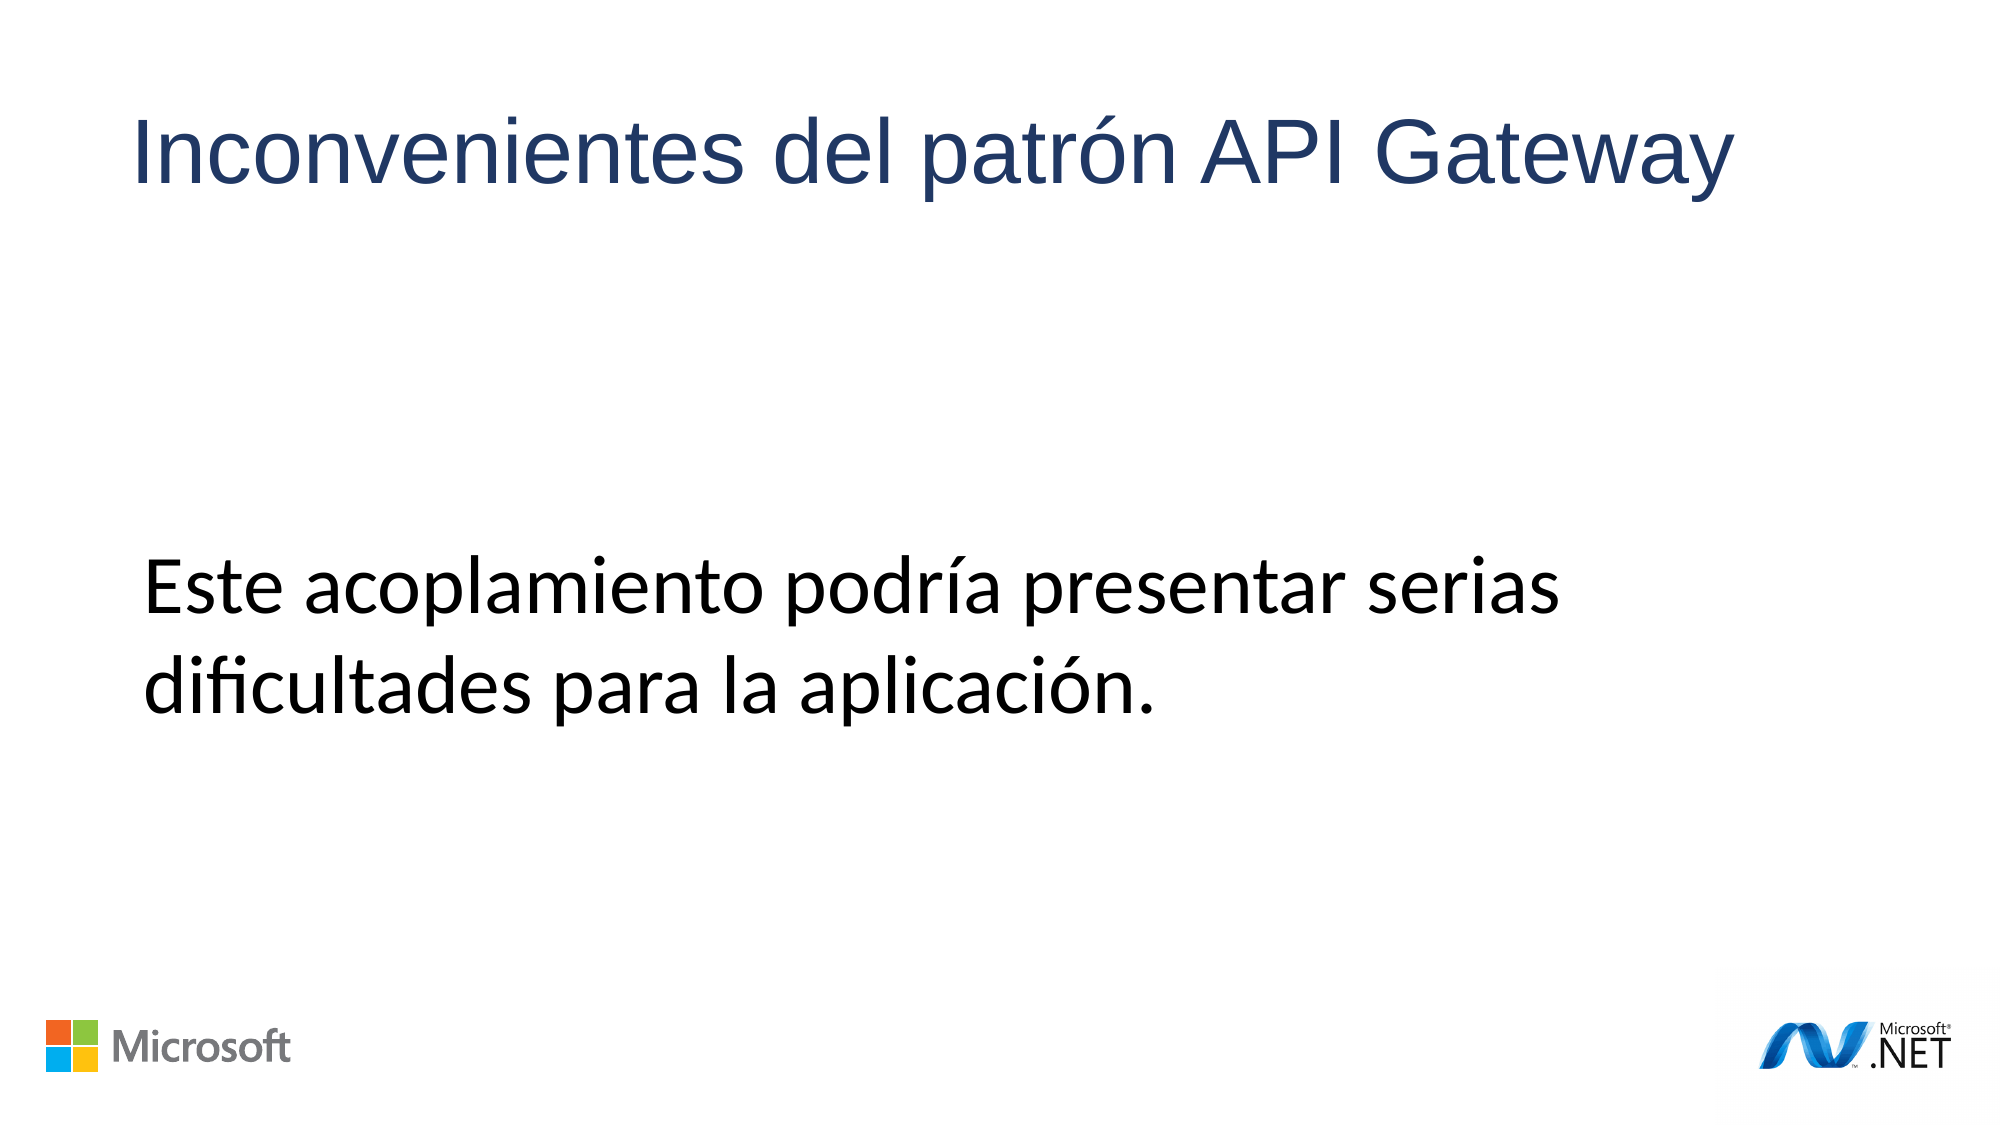

Inconvenientes del patrón API Gateway
Este acoplamiento podría presentar serias dificultades para la aplicación.